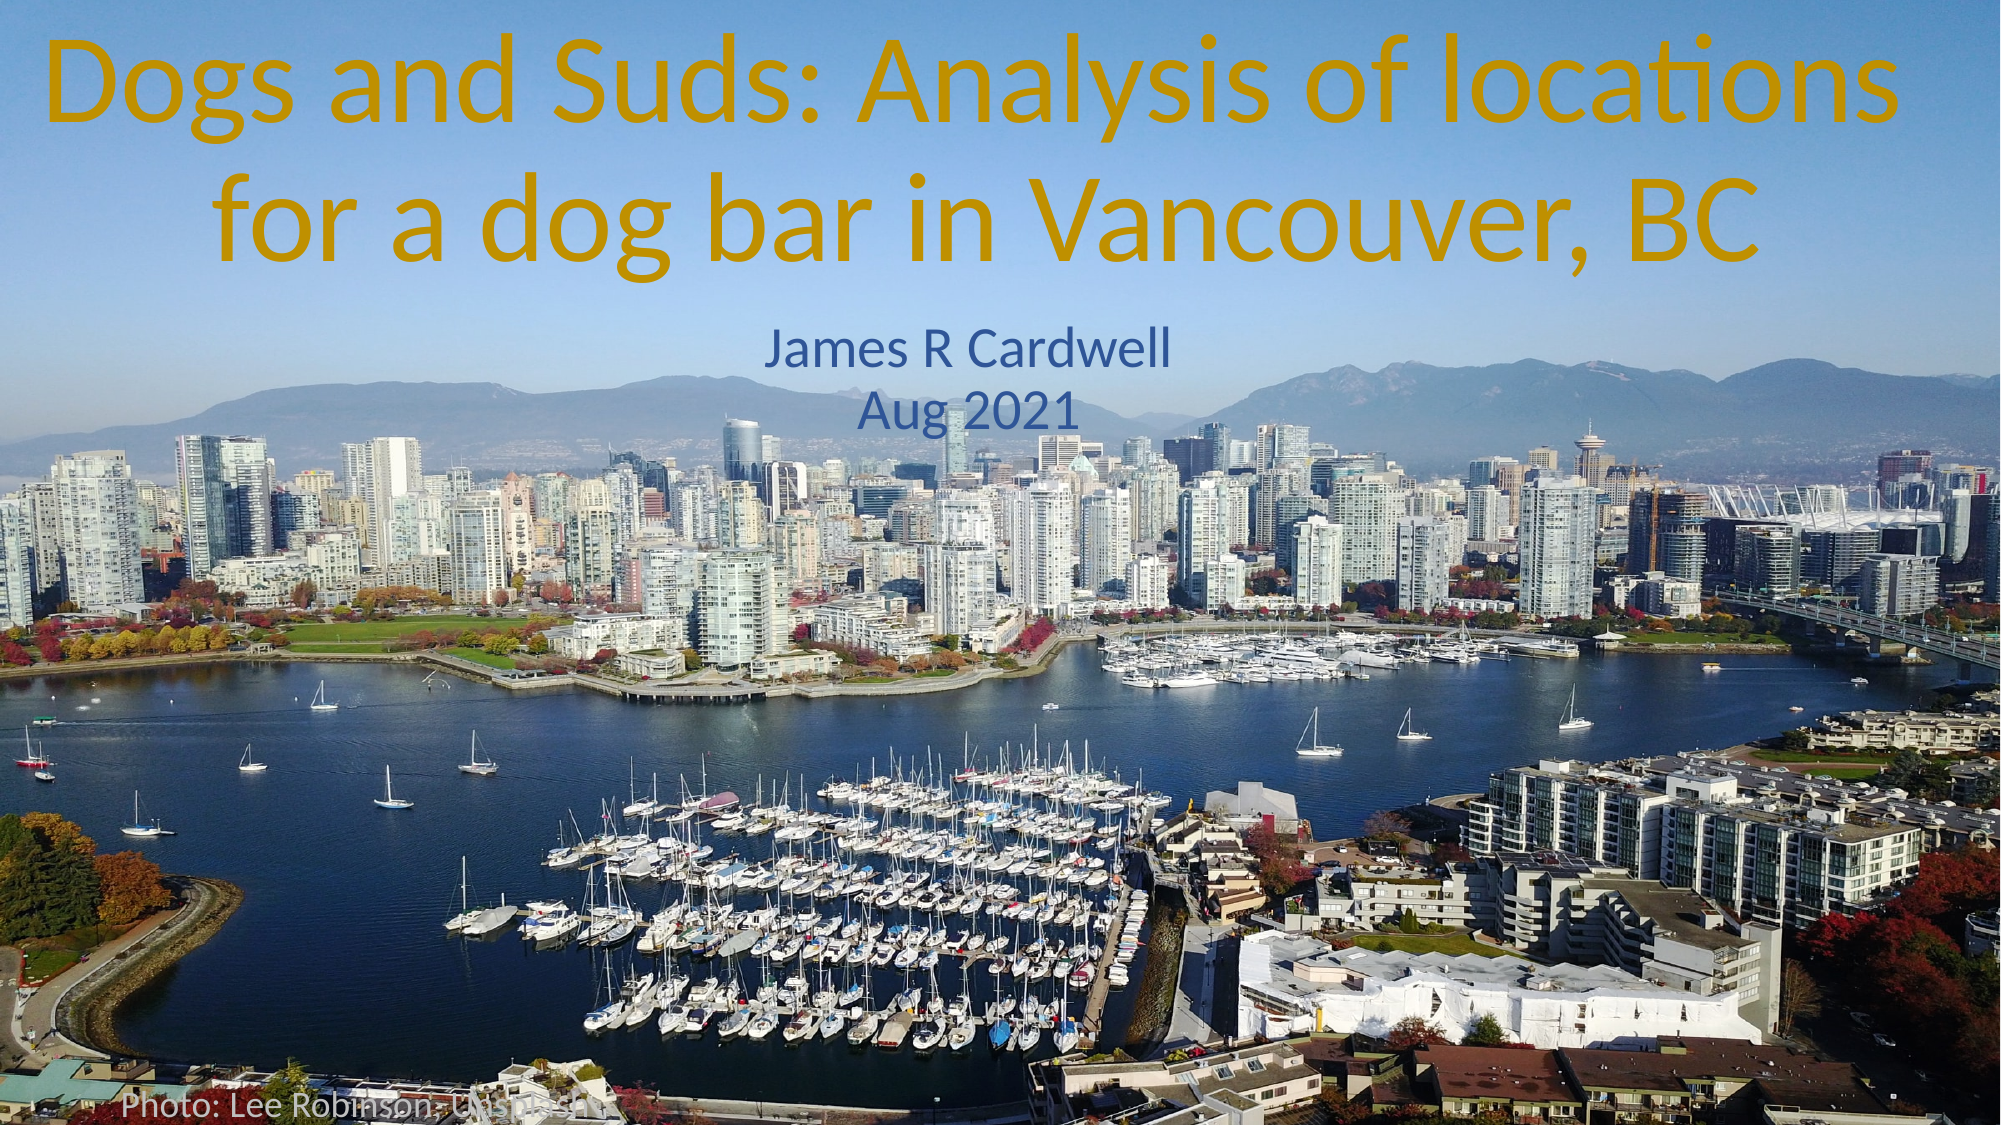

James R Cardwell
Aug 2021
# Dogs and Suds: Analysis of locations for a dog bar in Vancouver, BC
Photo: Lee Robinson, Unsplash